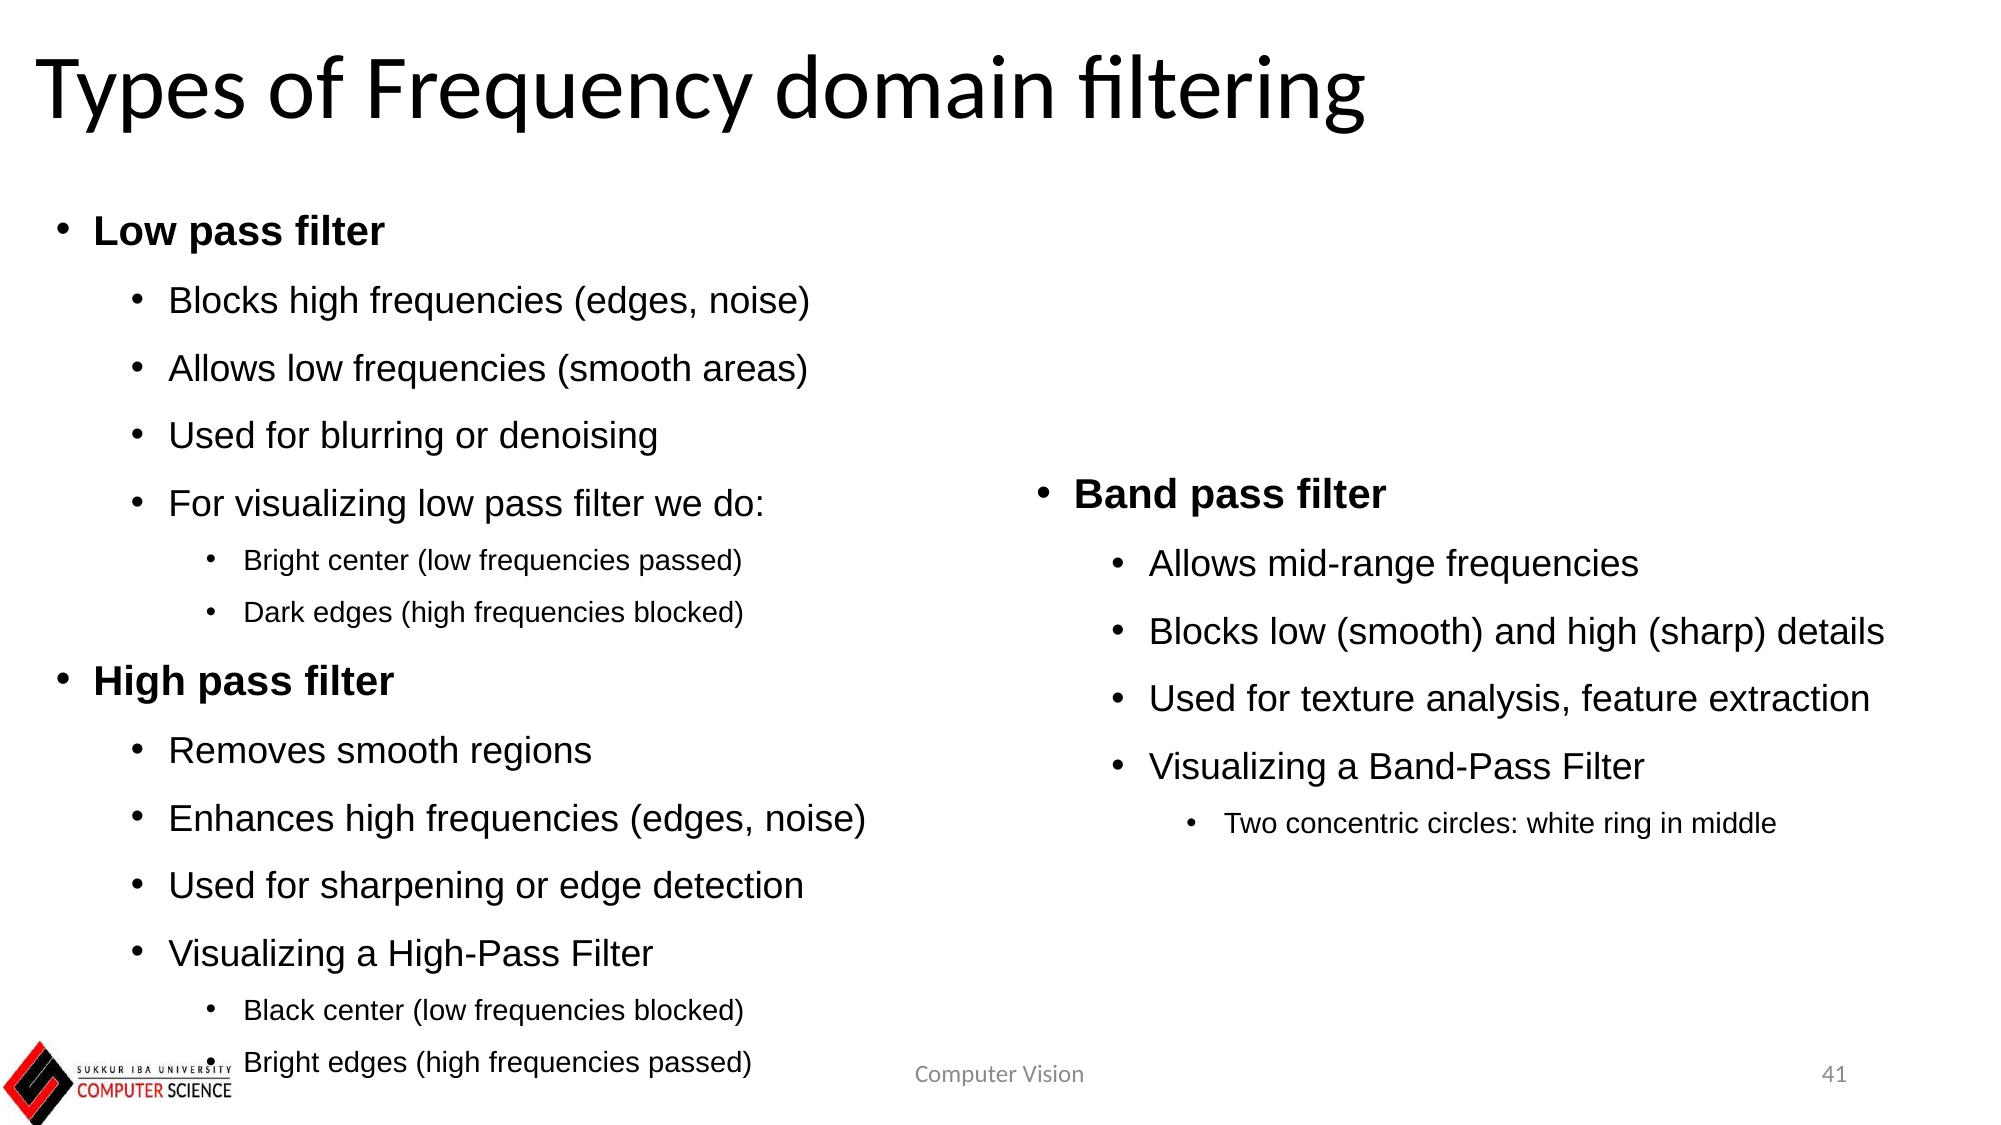

# Types of Frequency domain filtering
Low pass filter
Blocks high frequencies (edges, noise)
Allows low frequencies (smooth areas)
Used for blurring or denoising
For visualizing low pass filter we do:
Bright center (low frequencies passed)
Dark edges (high frequencies blocked)
High pass filter
Removes smooth regions
Enhances high frequencies (edges, noise)
Used for sharpening or edge detection
Visualizing a High-Pass Filter
Black center (low frequencies blocked)
Bright edges (high frequencies passed)
Band pass filter
Allows mid-range frequencies
Blocks low (smooth) and high (sharp) details
Used for texture analysis, feature extraction
Visualizing a Band-Pass Filter
Two concentric circles: white ring in middle
Computer Vision
41